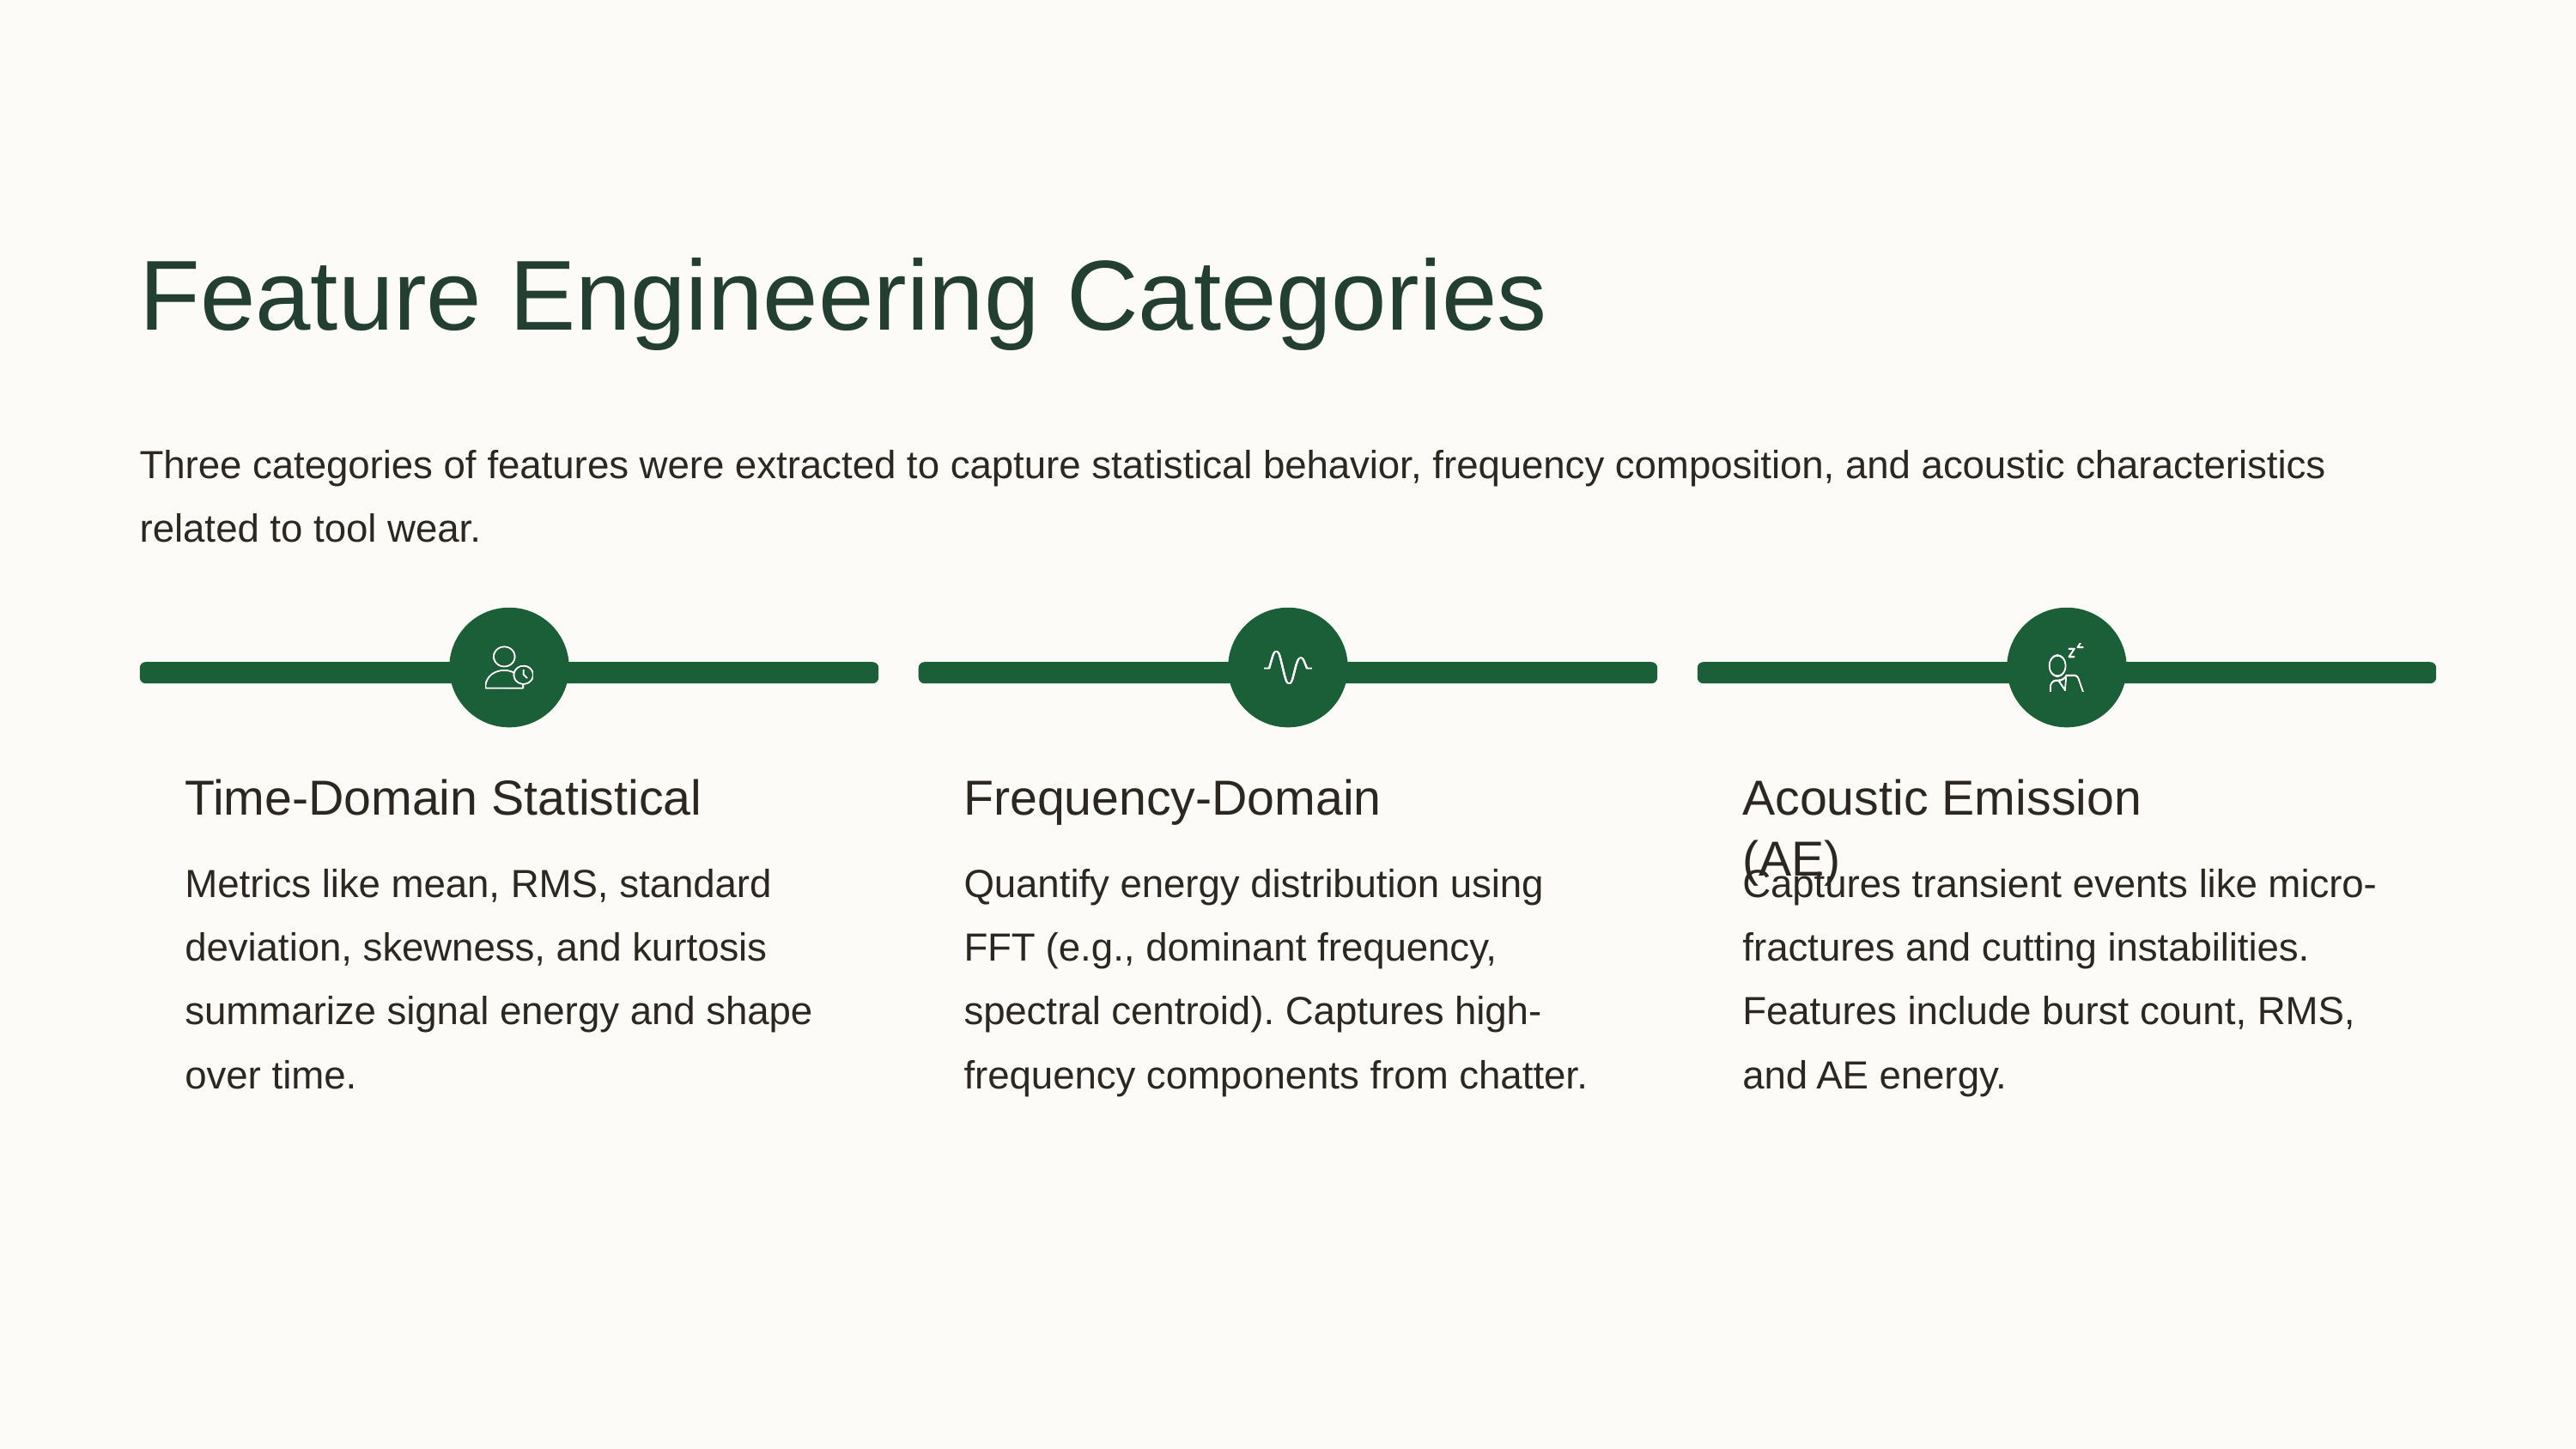

Feature Engineering Categories
Three categories of features were extracted to capture statistical behavior, frequency composition, and acoustic characteristics related to tool wear.

Time-Domain Statistical
Frequency-Domain
Acoustic Emission (AE)
Metrics like mean, RMS, standard deviation, skewness, and kurtosis summarize signal energy and shape over time.
Quantify energy distribution using FFT (e.g., dominant frequency, spectral centroid). Captures high-frequency components from chatter.
Captures transient events like micro-fractures and cutting instabilities. Features include burst count, RMS, and AE energy.